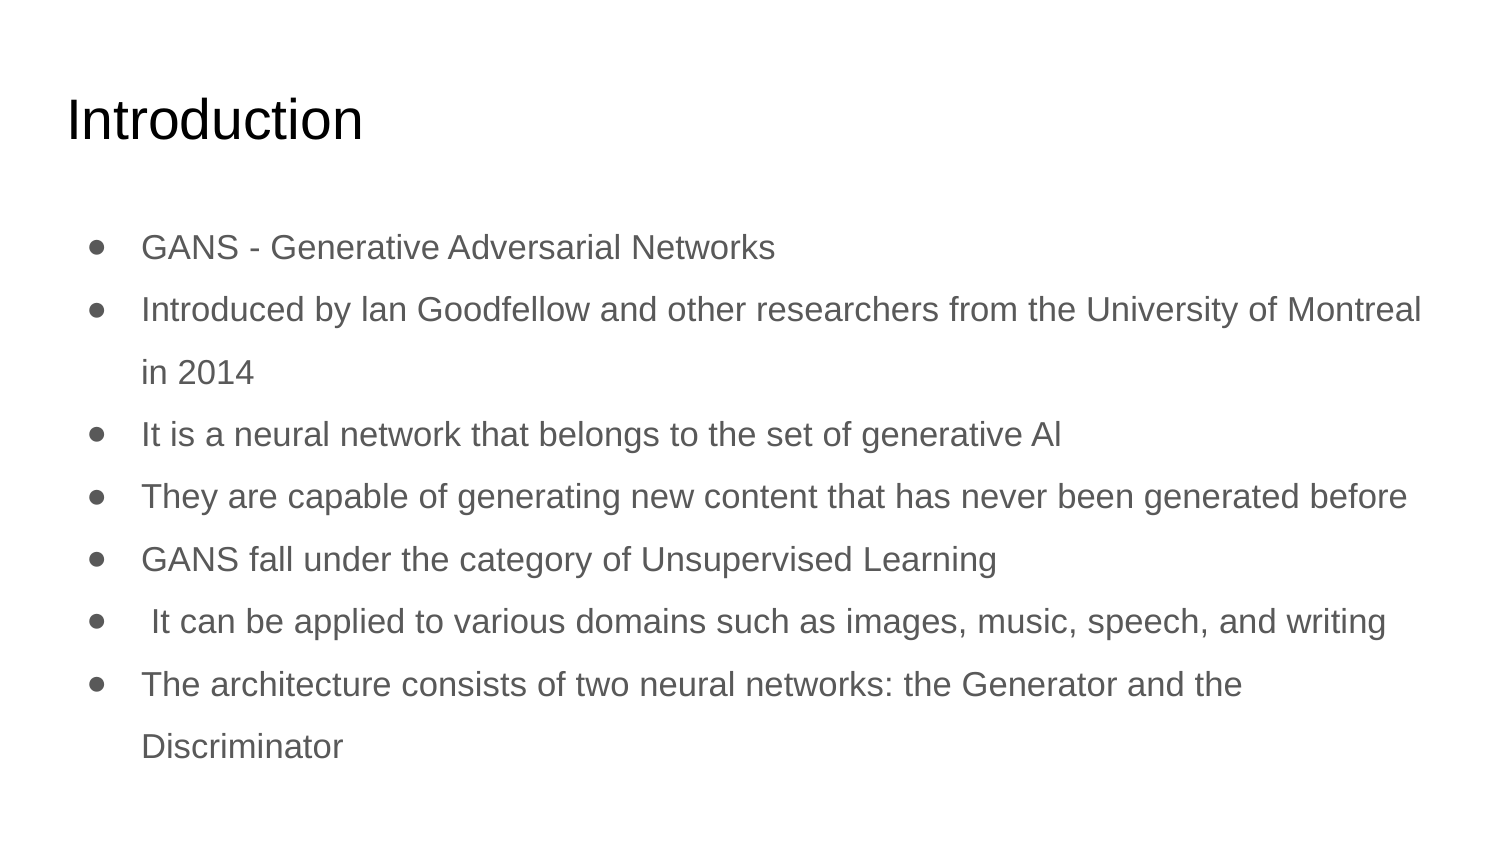

# Introduction
GANS - Generative Adversarial Networks
Introduced by lan Goodfellow and other researchers from the University of Montreal in 2014
It is a neural network that belongs to the set of generative Al
They are capable of generating new content that has never been generated before
GANS fall under the category of Unsupervised Learning
 It can be applied to various domains such as images, music, speech, and writing
The architecture consists of two neural networks: the Generator and the Discriminator